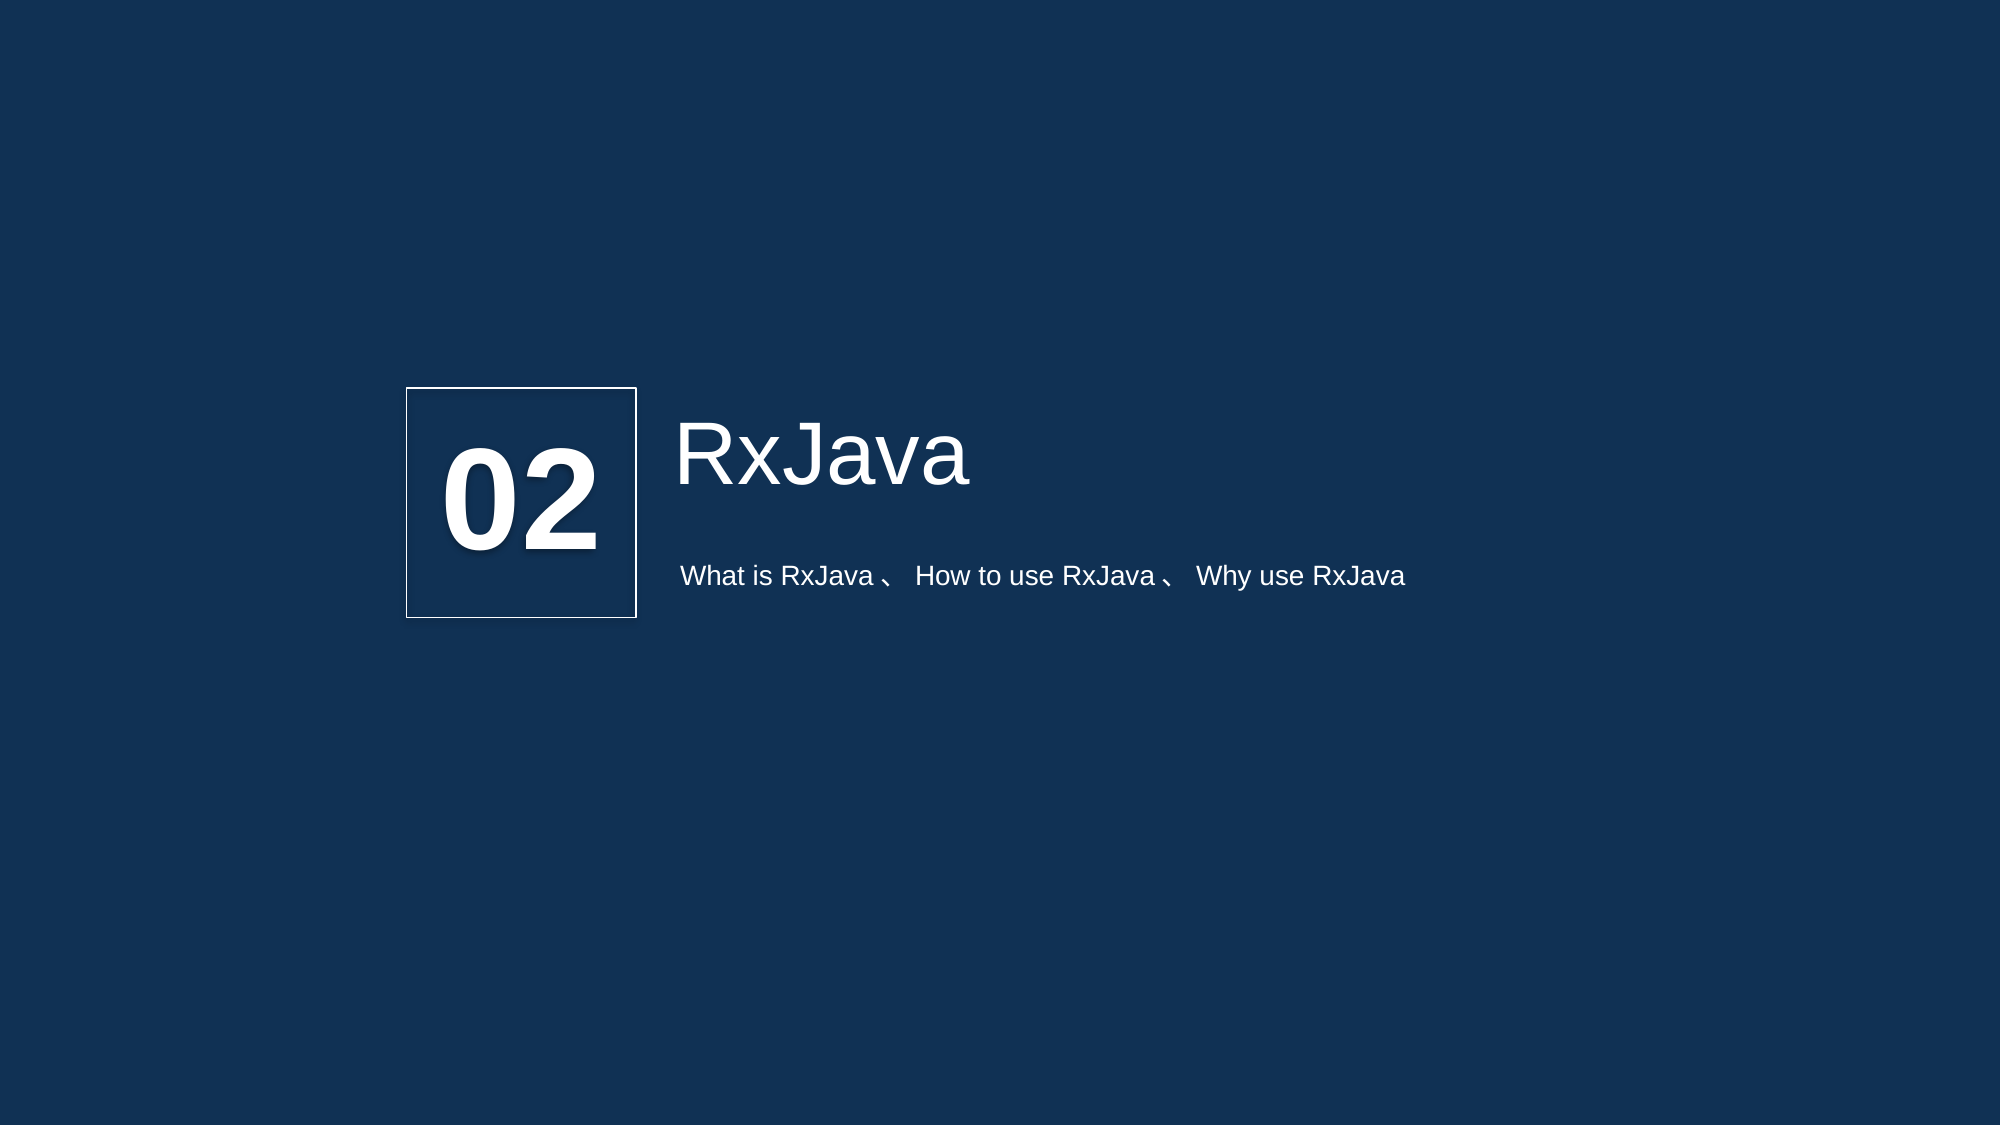

02
RxJava
What is RxJava、How to use RxJava、Why use RxJava